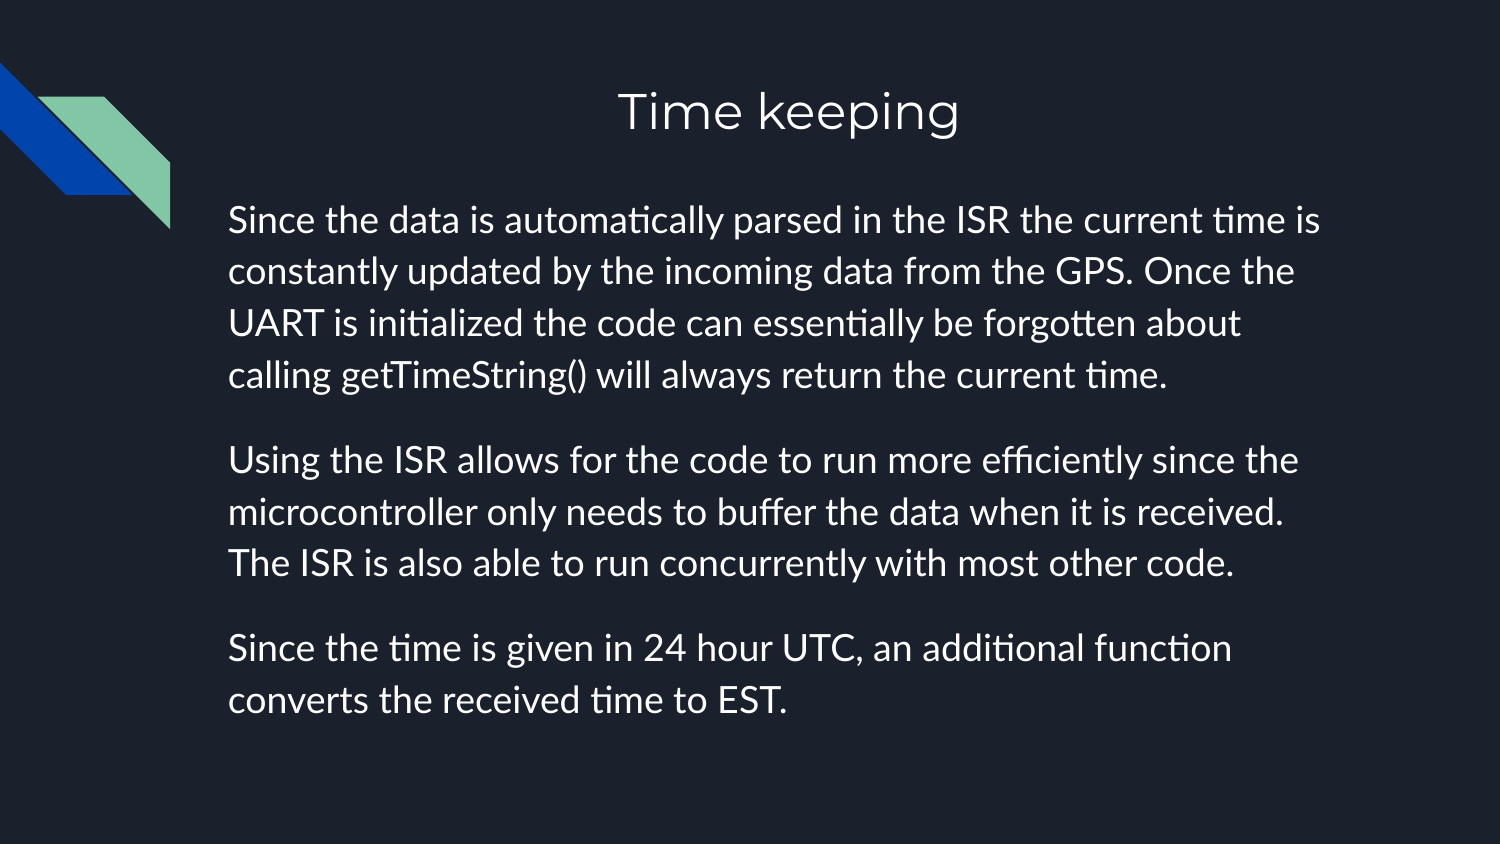

# Time keeping
Since the data is automatically parsed in the ISR the current time is constantly updated by the incoming data from the GPS. Once the UART is initialized the code can essentially be forgotten about calling getTimeString() will always return the current time.
Using the ISR allows for the code to run more efficiently since the microcontroller only needs to buffer the data when it is received. The ISR is also able to run concurrently with most other code.
Since the time is given in 24 hour UTC, an additional function converts the received time to EST.